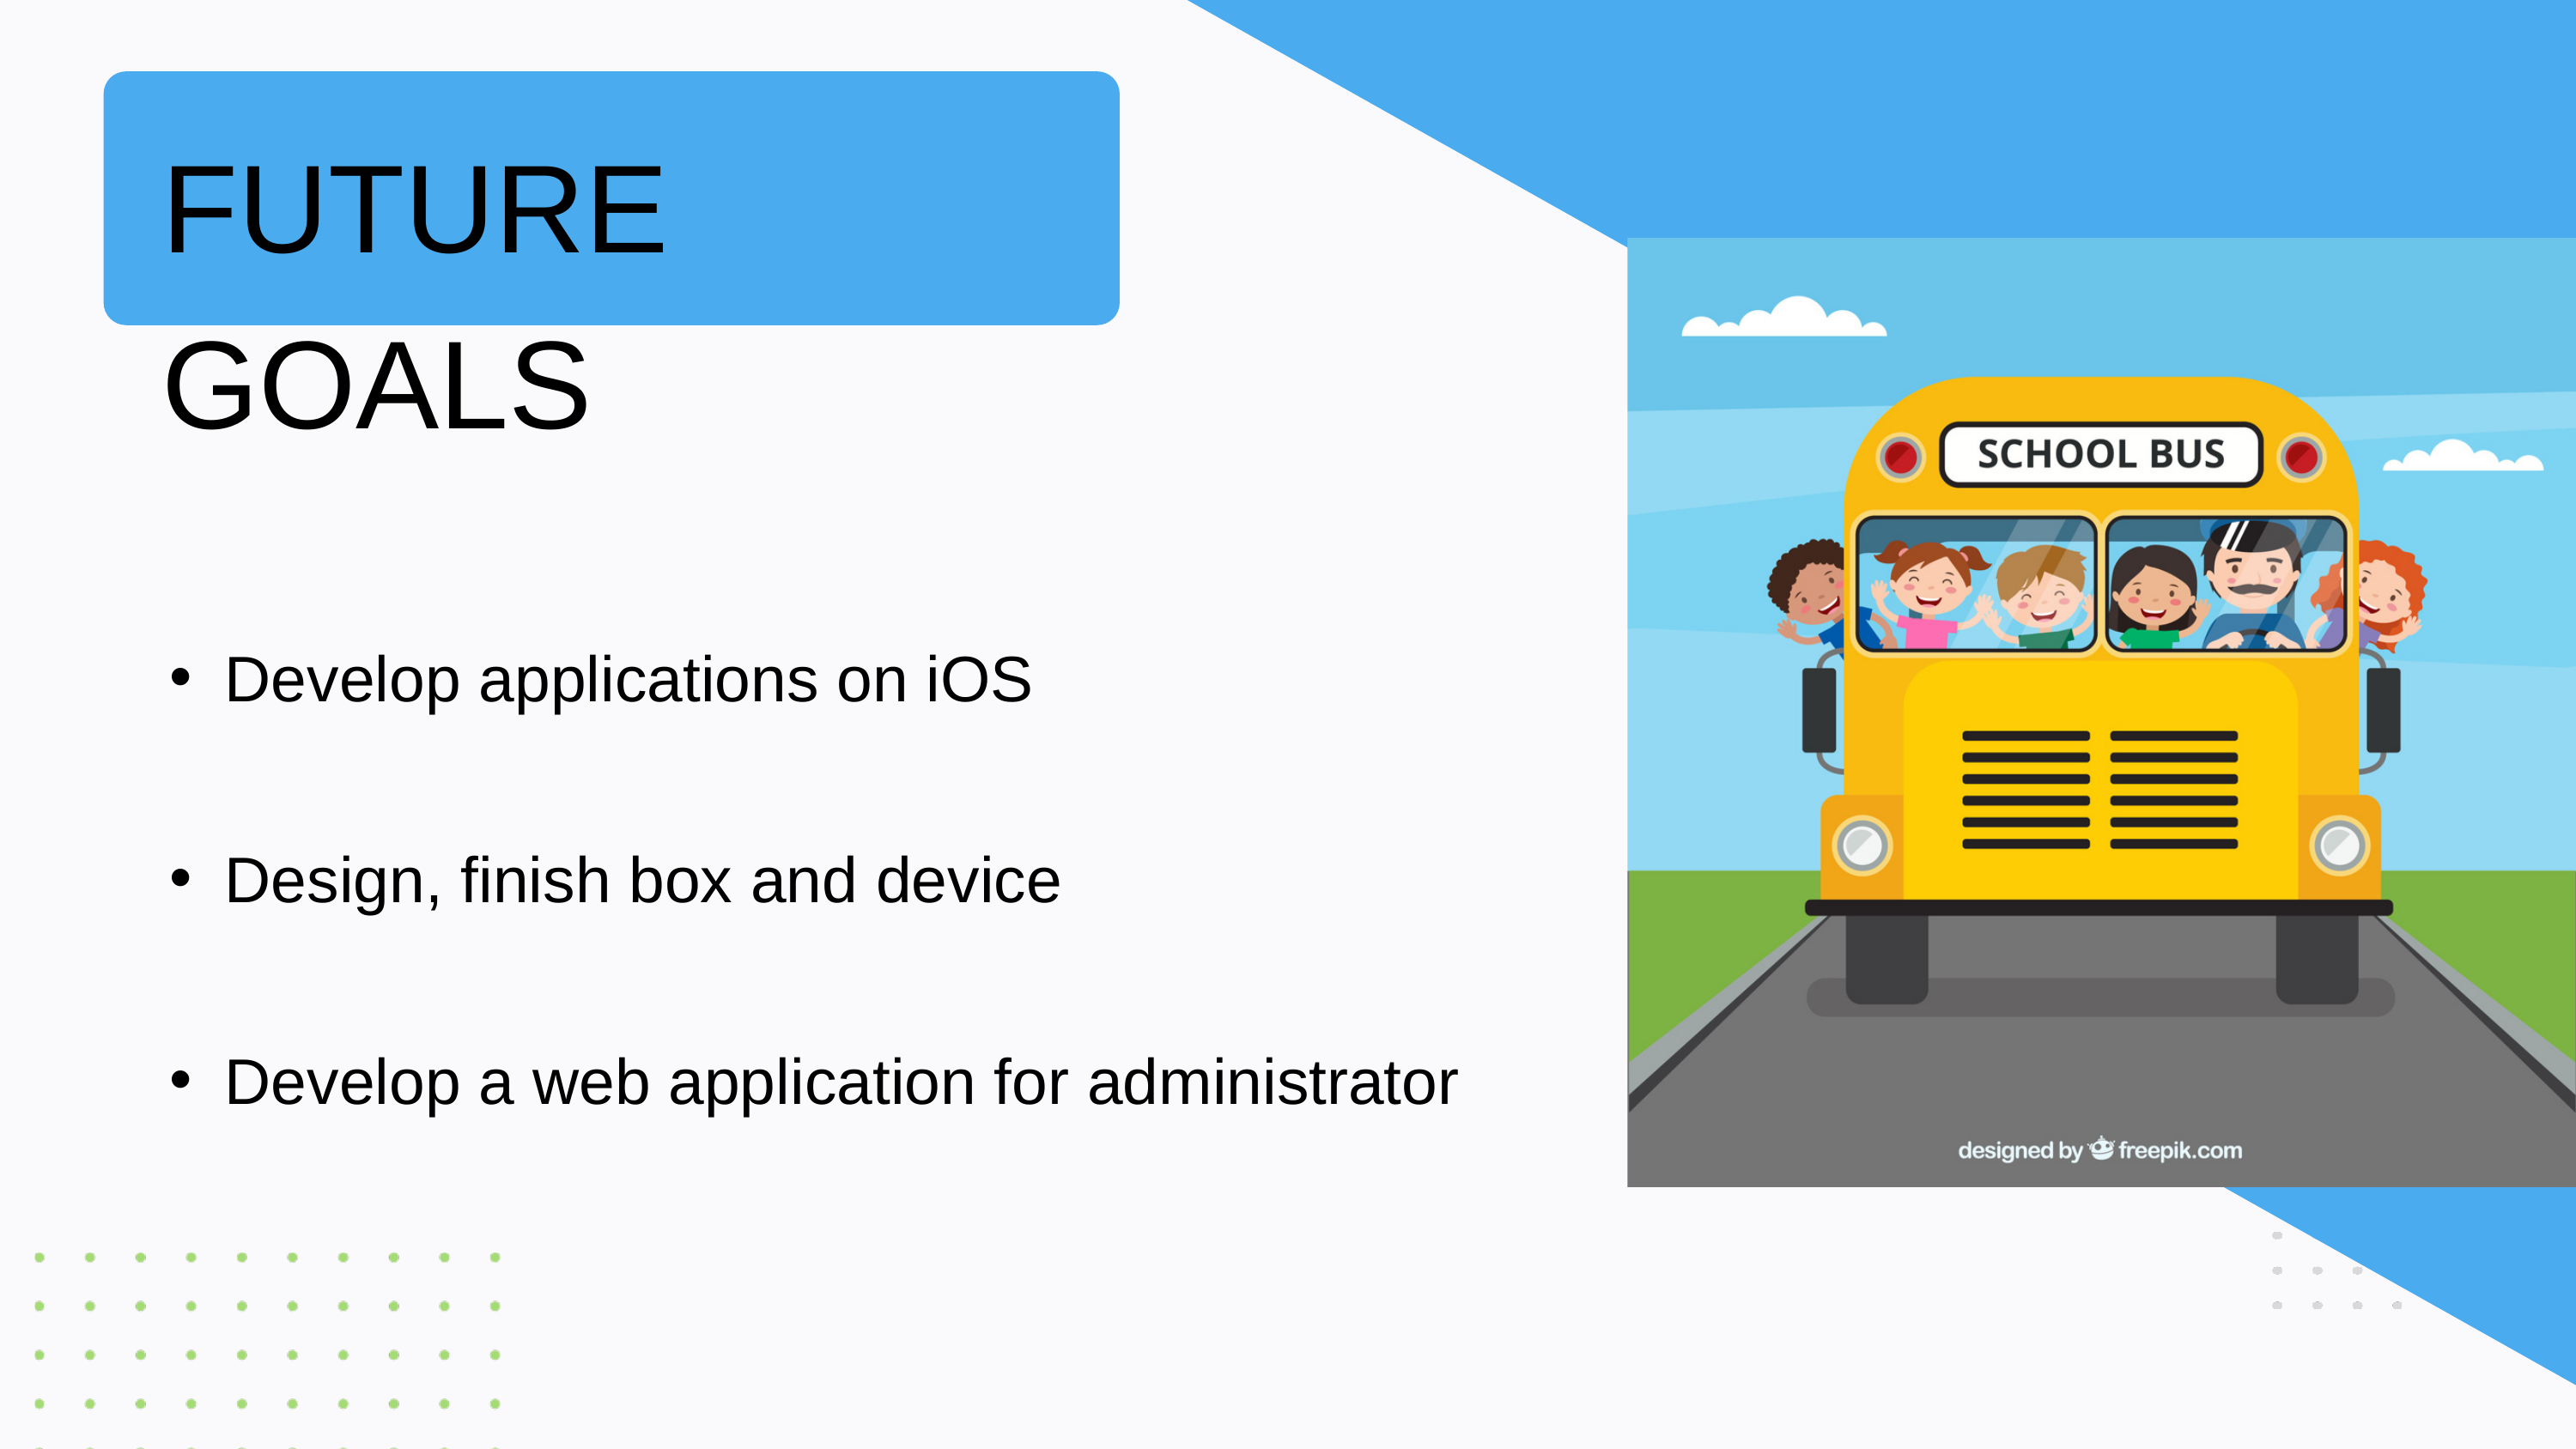

FUTURE GOALS

Develop applications on iOS
Design, finish box and device
Develop a web application for administrator